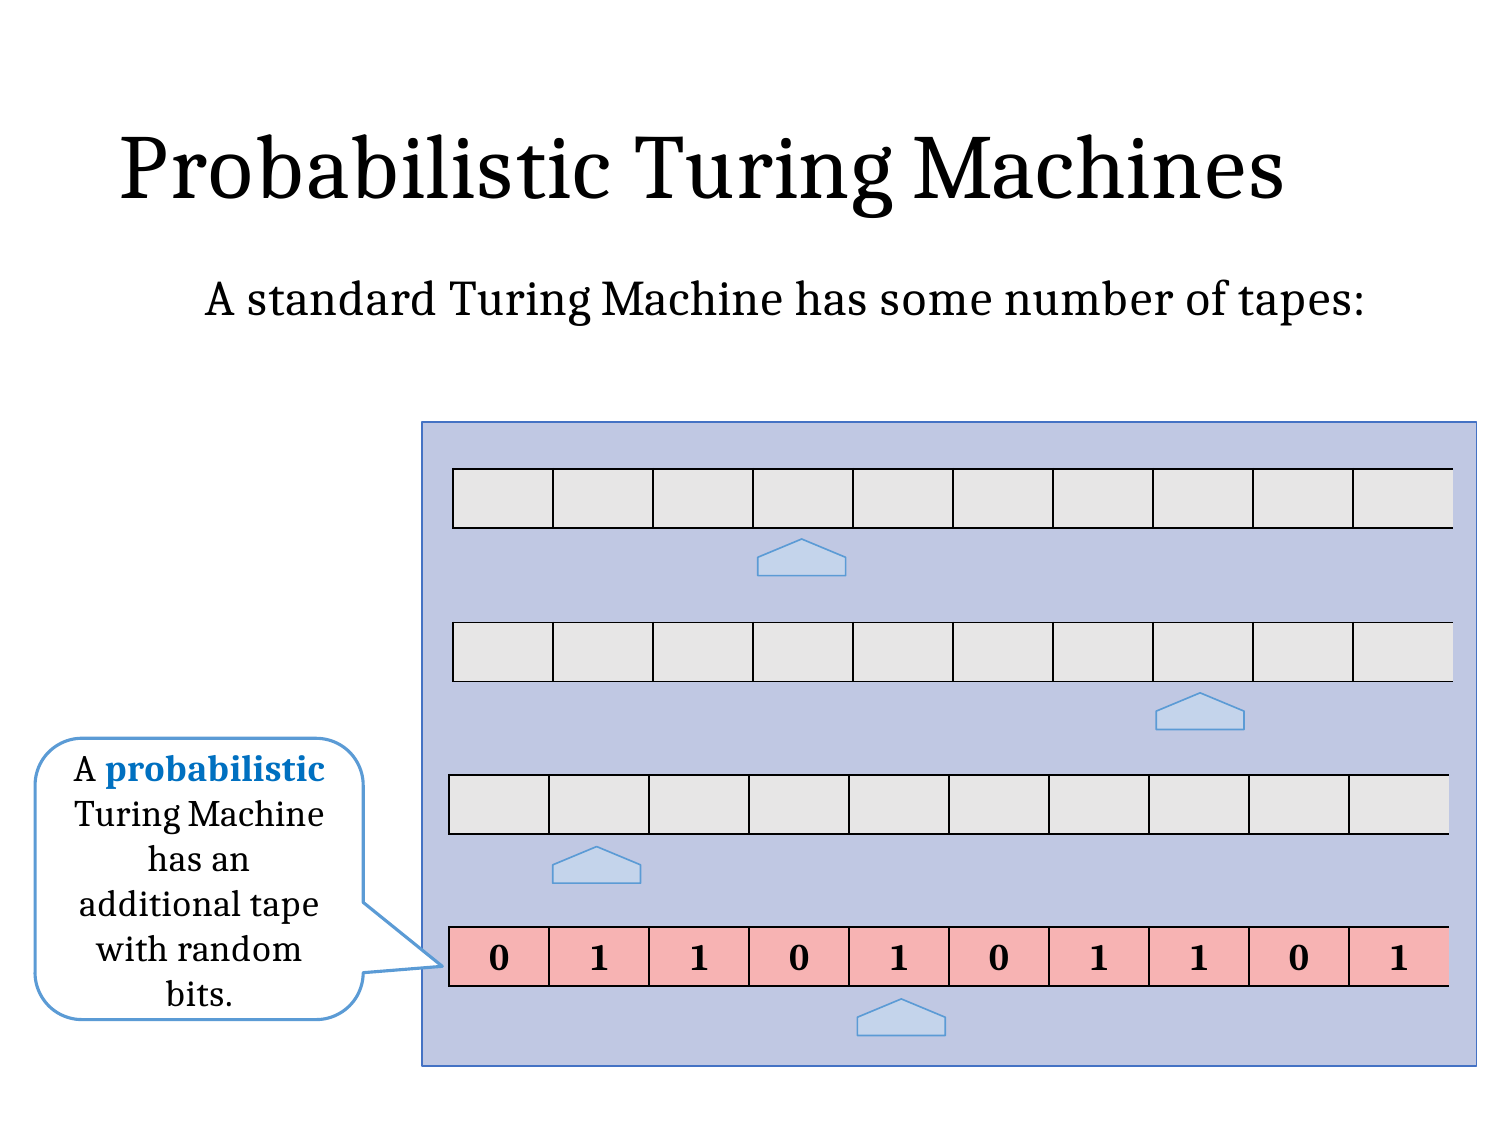

# Probabilistic Turing Machines
A standard Turing Machine has some number of tapes:

|  |  |  |  |  |  |  |  |  |  |
| --- | --- | --- | --- | --- | --- | --- | --- | --- | --- |

|  |  |  |  |  |  |  |  |  |  |
| --- | --- | --- | --- | --- | --- | --- | --- | --- | --- |

A probabilistic Turing Machine has an additional tape with random bits.
|  |  |  |  |  |  |  |  |  |  |
| --- | --- | --- | --- | --- | --- | --- | --- | --- | --- |

| 0 | 1 | 1 | 0 | 1 | 0 | 1 | 1 | 0 | 1 |
| --- | --- | --- | --- | --- | --- | --- | --- | --- | --- |